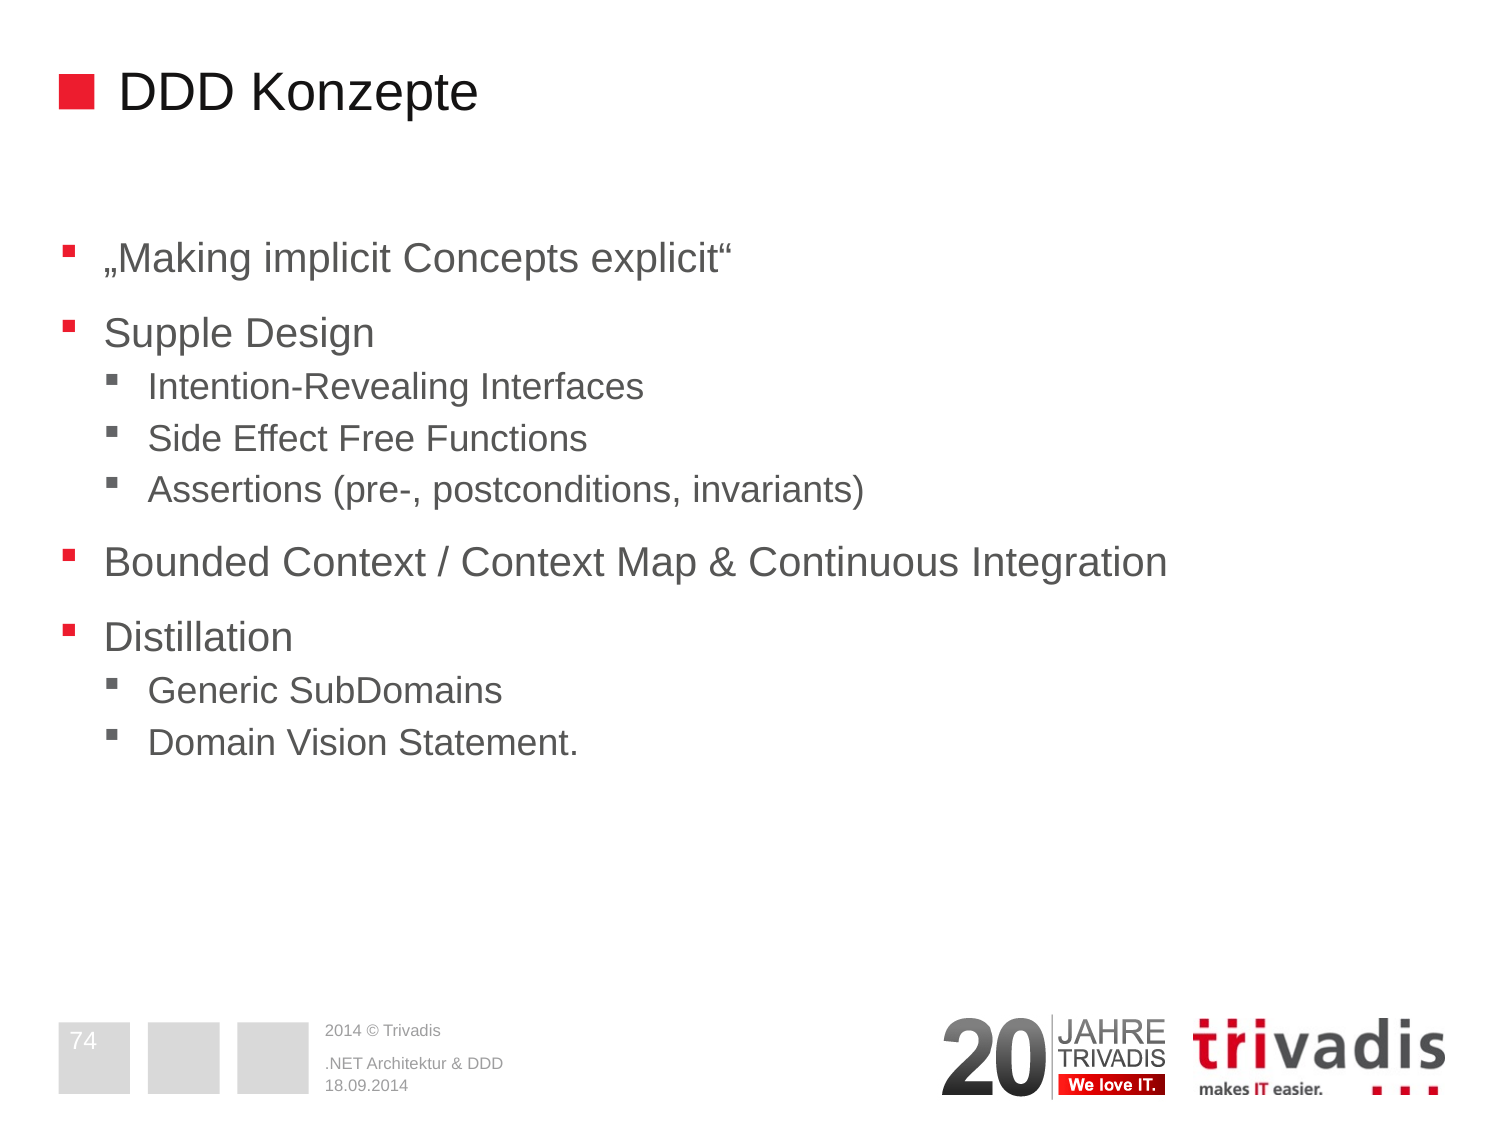

# DDD Konzepte
„Making implicit Concepts explicit“
Supple Design
Intention-Revealing Interfaces
Side Effect Free Functions
Assertions (pre-, postconditions, invariants)
Bounded Context / Context Map & Continuous Integration
Distillation
Generic SubDomains
Domain Vision Statement.

74
.NET Architektur & DDD
18.09.2014